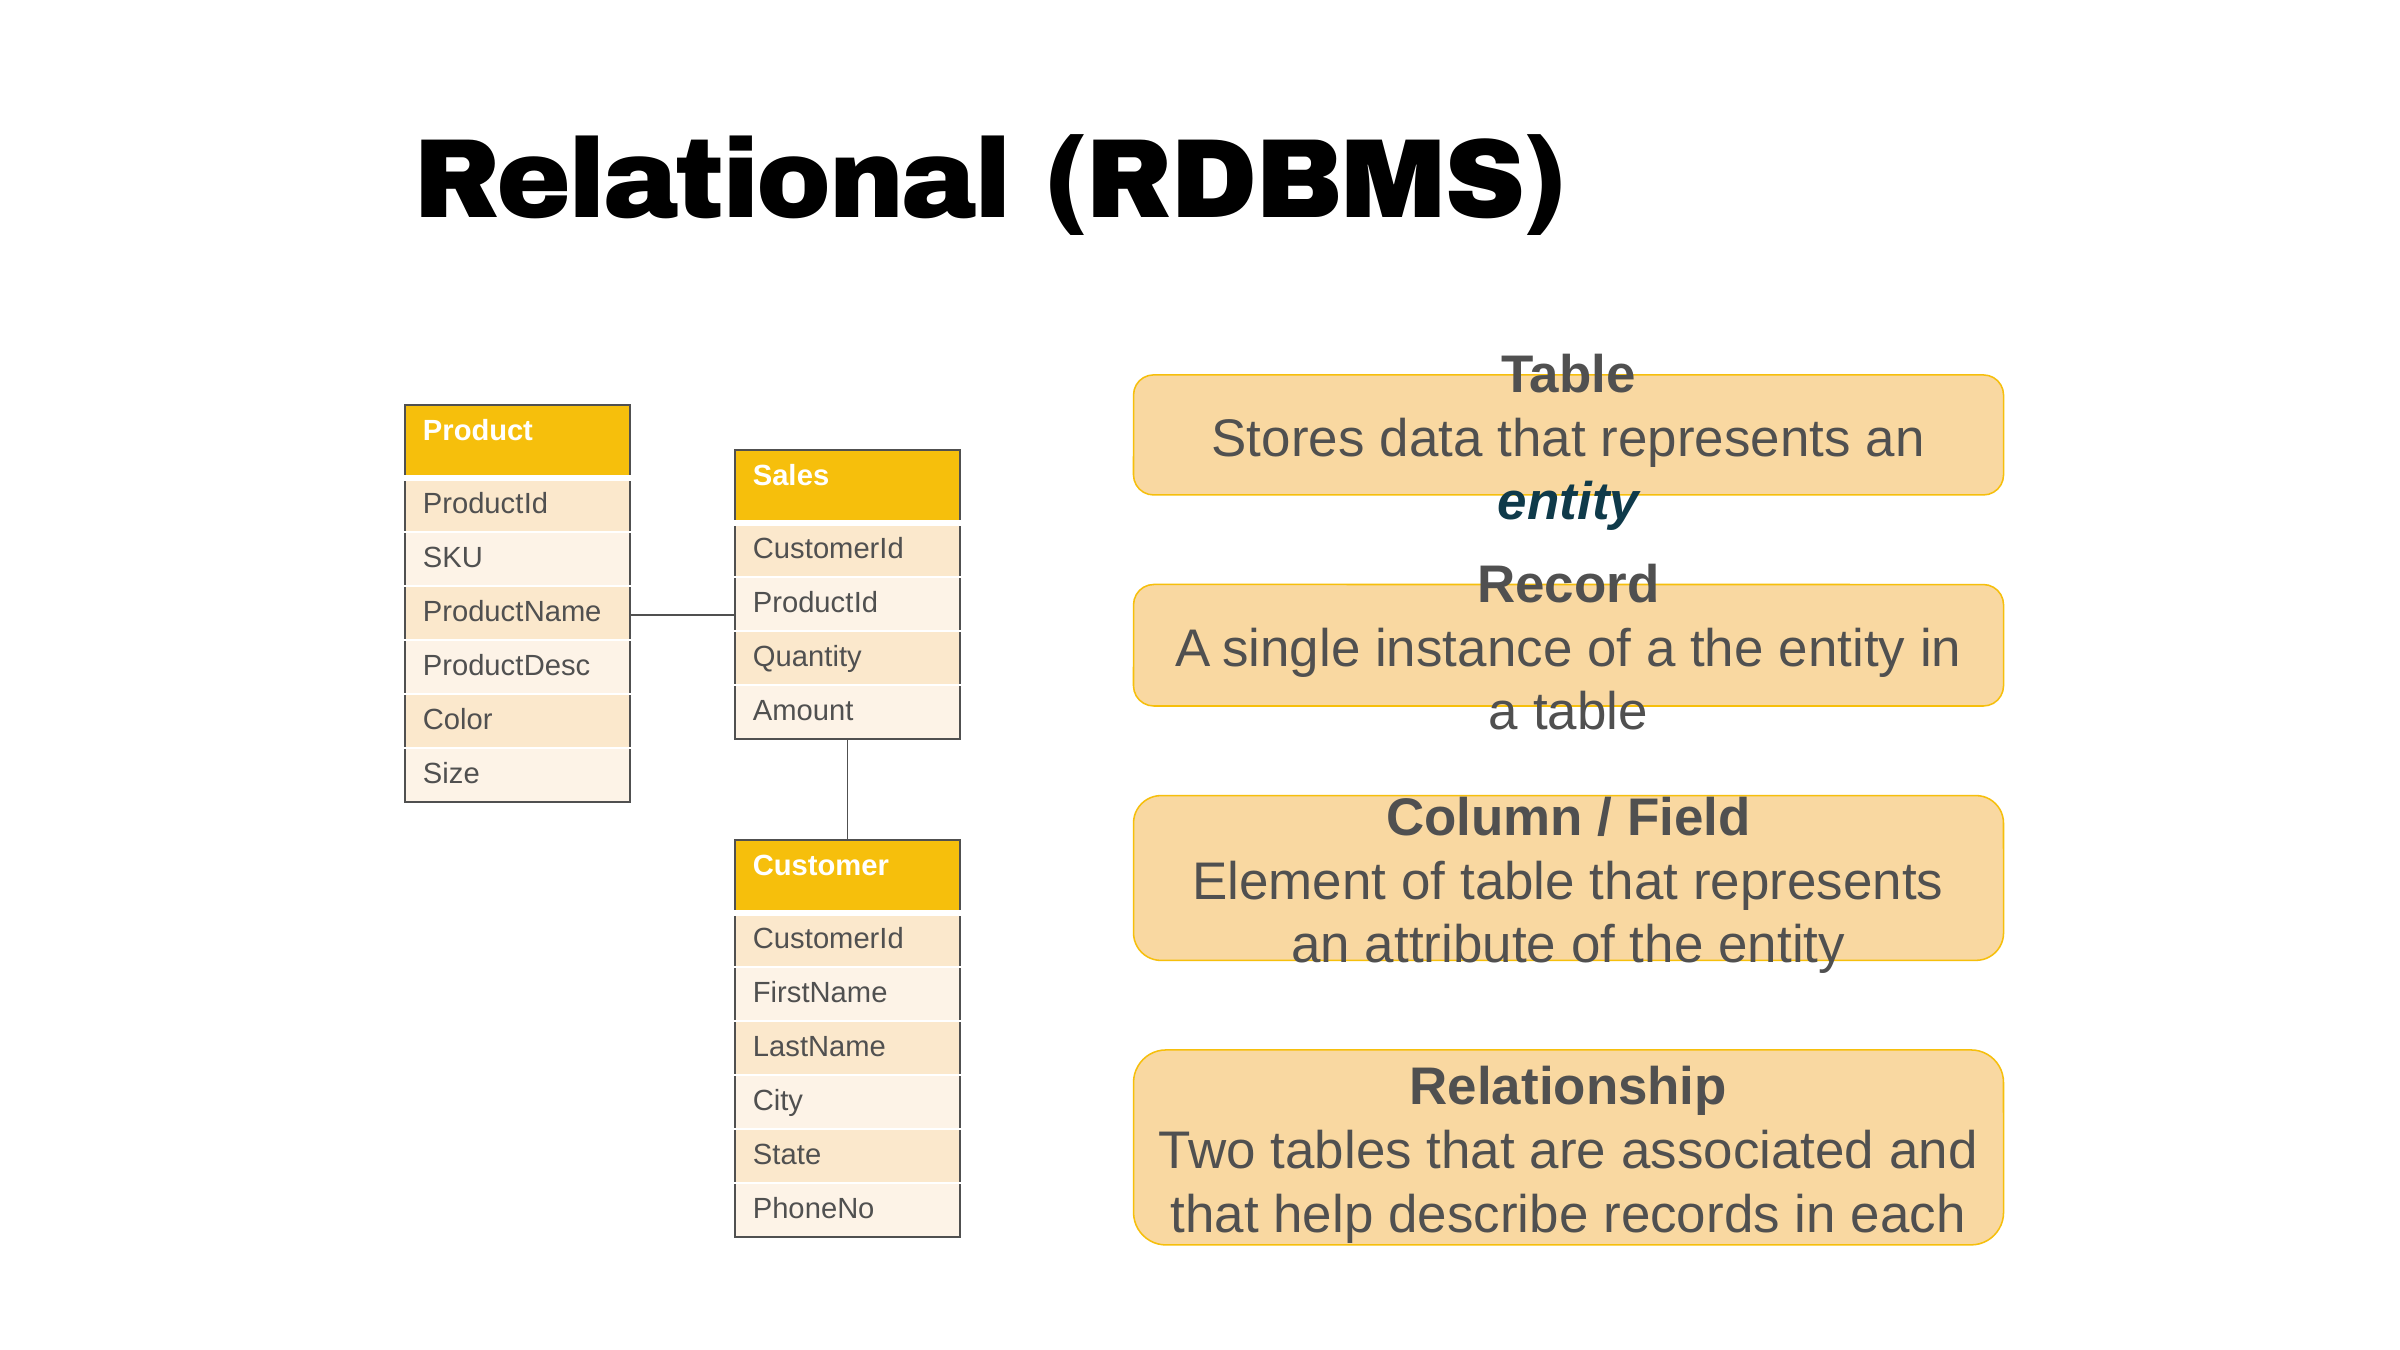

# Relational (RDBMS)
Table
Stores data that represents an entity
| Product |
| --- |
| ProductId |
| SKU |
| ProductName |
| ProductDesc |
| Color |
| Size |
| Sales |
| --- |
| CustomerId |
| ProductId |
| Quantity |
| Amount |
Record
A single instance of a the entity in a table
Column / Field
Element of table that represents an attribute of the entity
| Customer |
| --- |
| CustomerId |
| FirstName |
| LastName |
| City |
| State |
| PhoneNo |
Relationship
Two tables that are associated and that help describe records in each